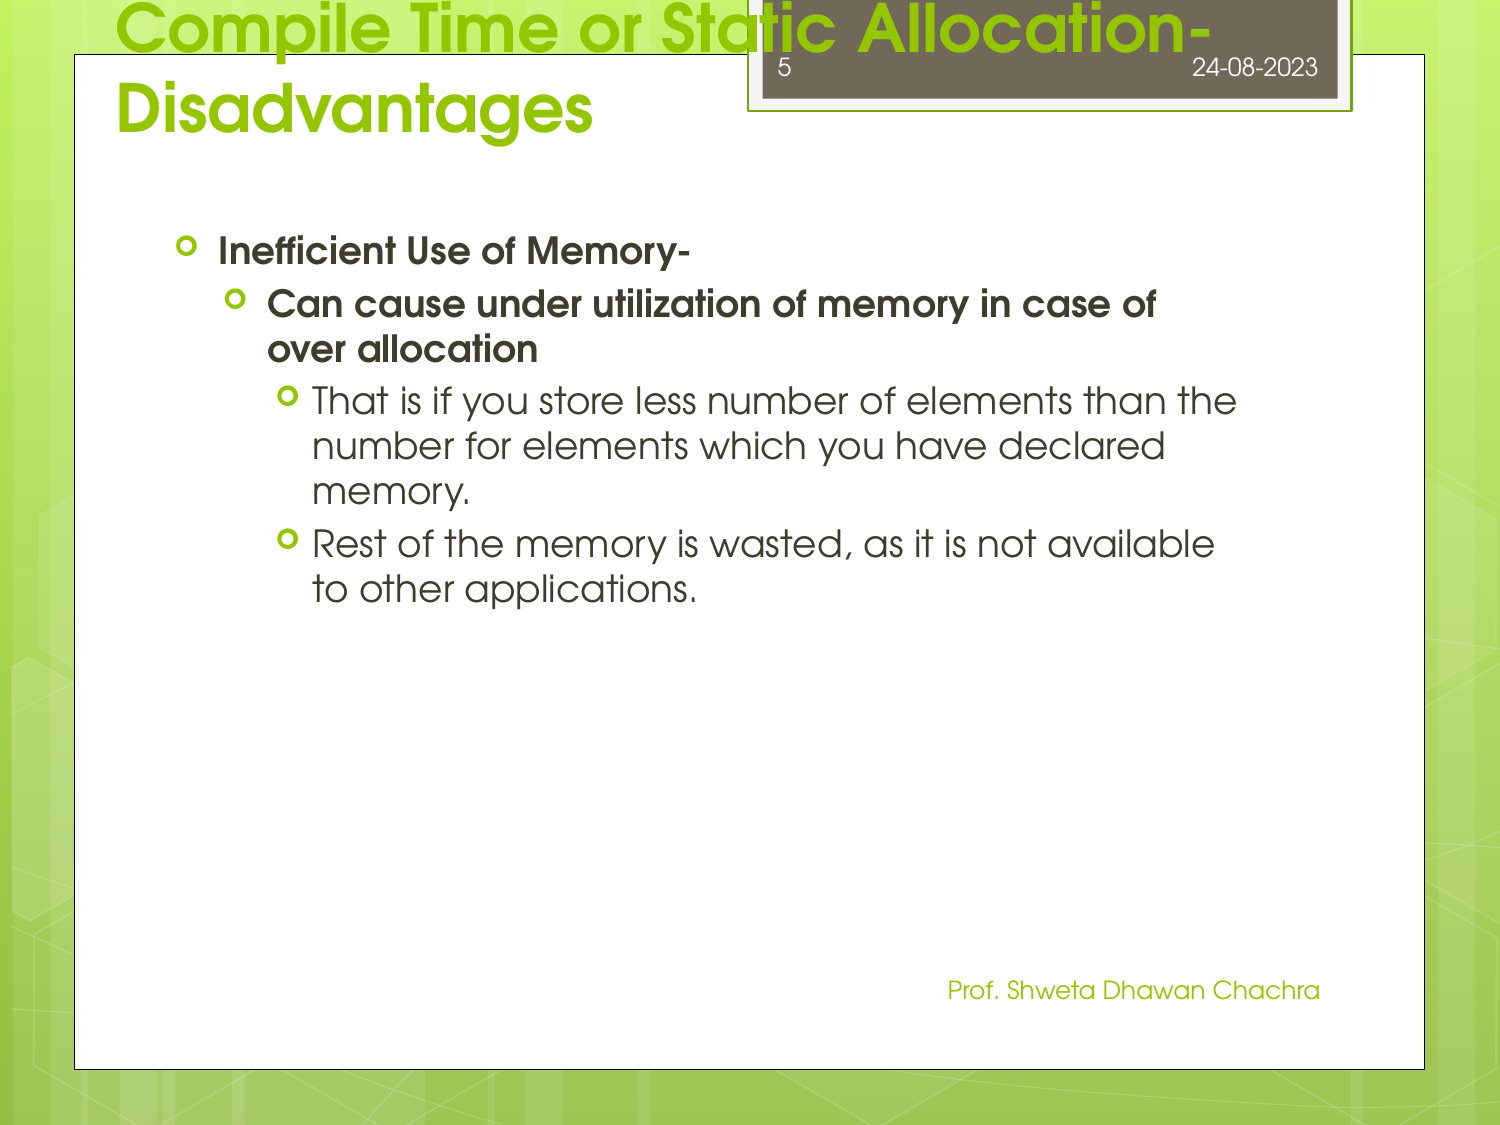

5
24-08-2023
# Compile Time or Static Allocation-Disadvantages
Inefficient Use of Memory-
Can cause under utilization of memory in case of over allocation
That is if you store less number of elements than the number for elements which you have declared memory.
Rest of the memory is wasted, as it is not available to other applications.
Prof. Shweta Dhawan Chachra